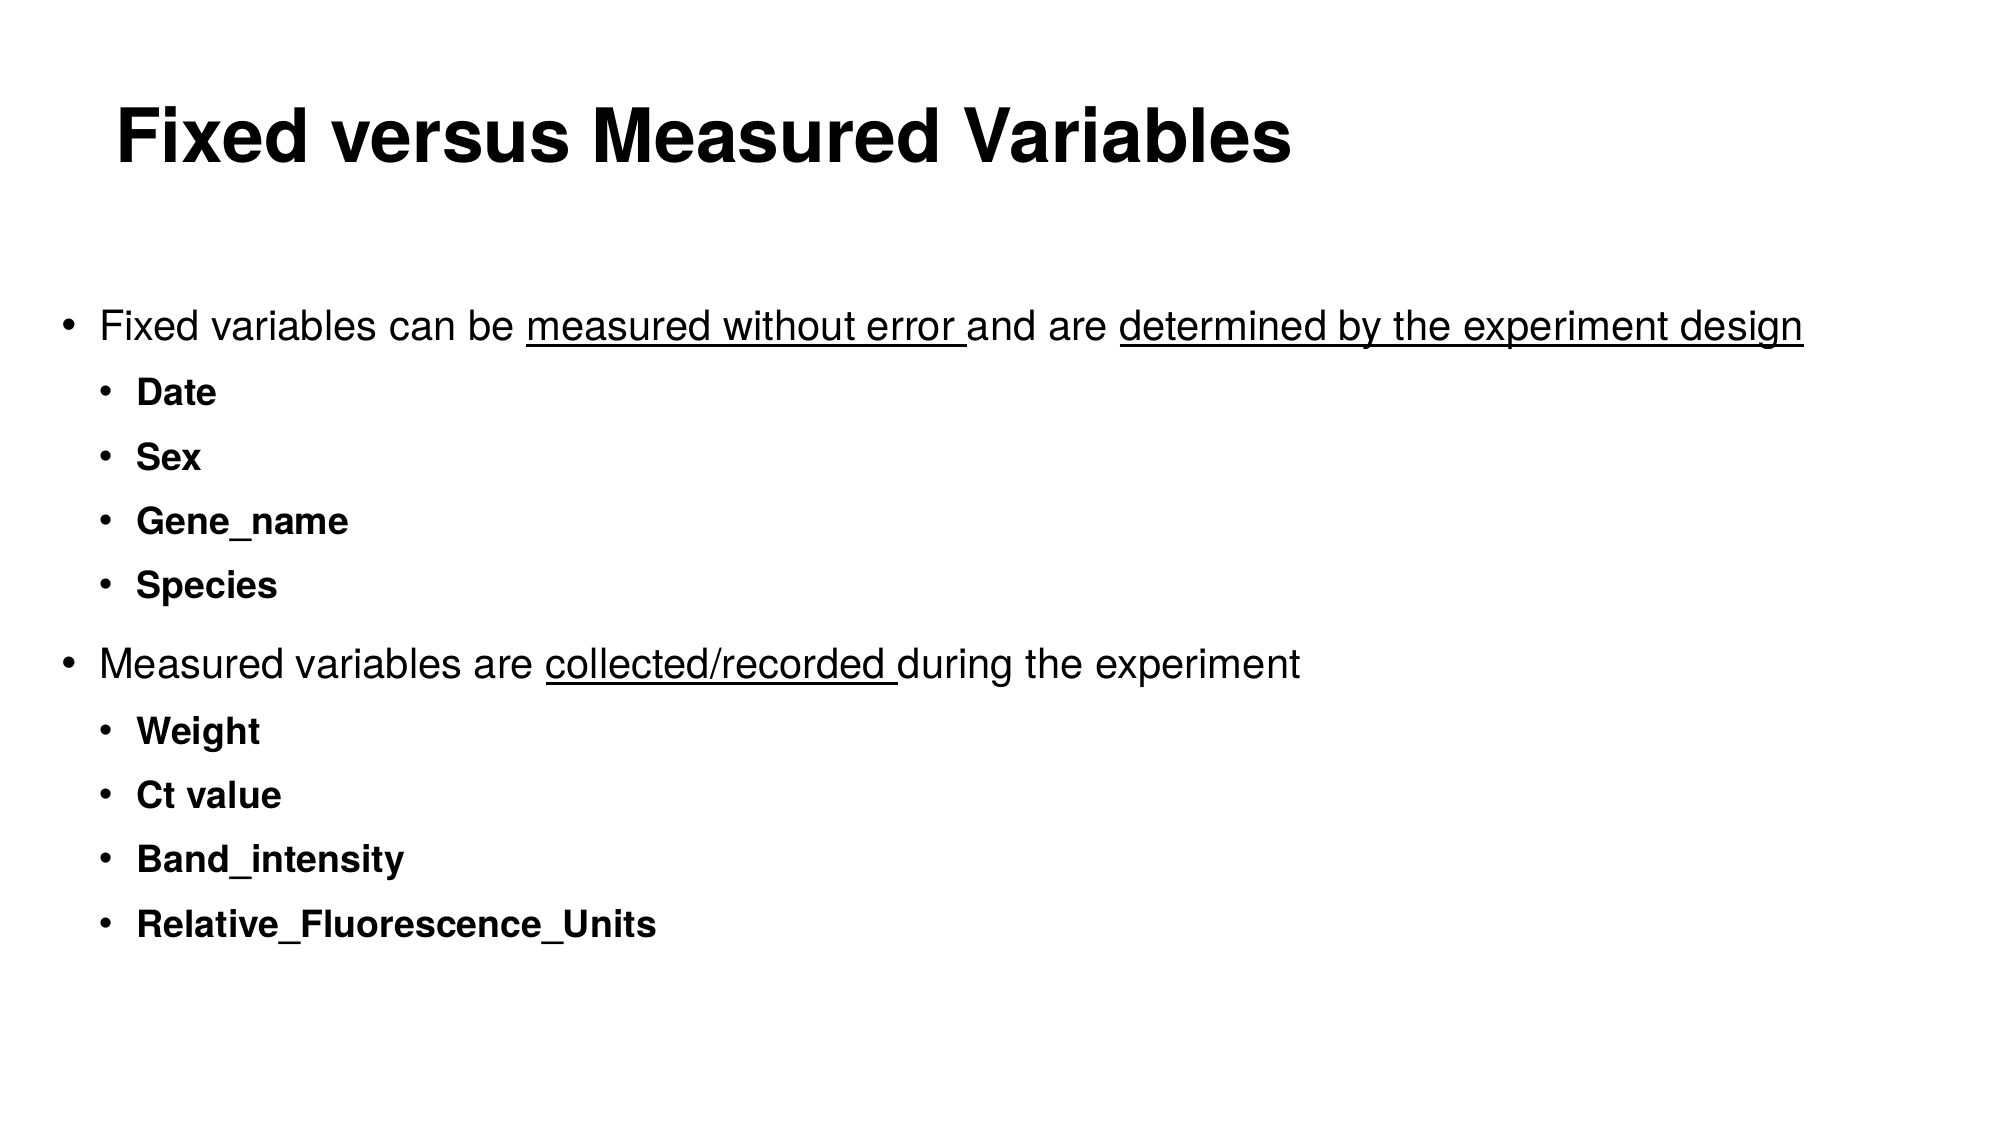

# Fixed versus Measured Variables
Fixed variables can be measured without error and are determined by the experiment design
Date
Sex
Gene_name
Species
Measured variables are collected/recorded during the experiment
Weight
Ct value
Band_intensity
Relative_Fluorescence_Units